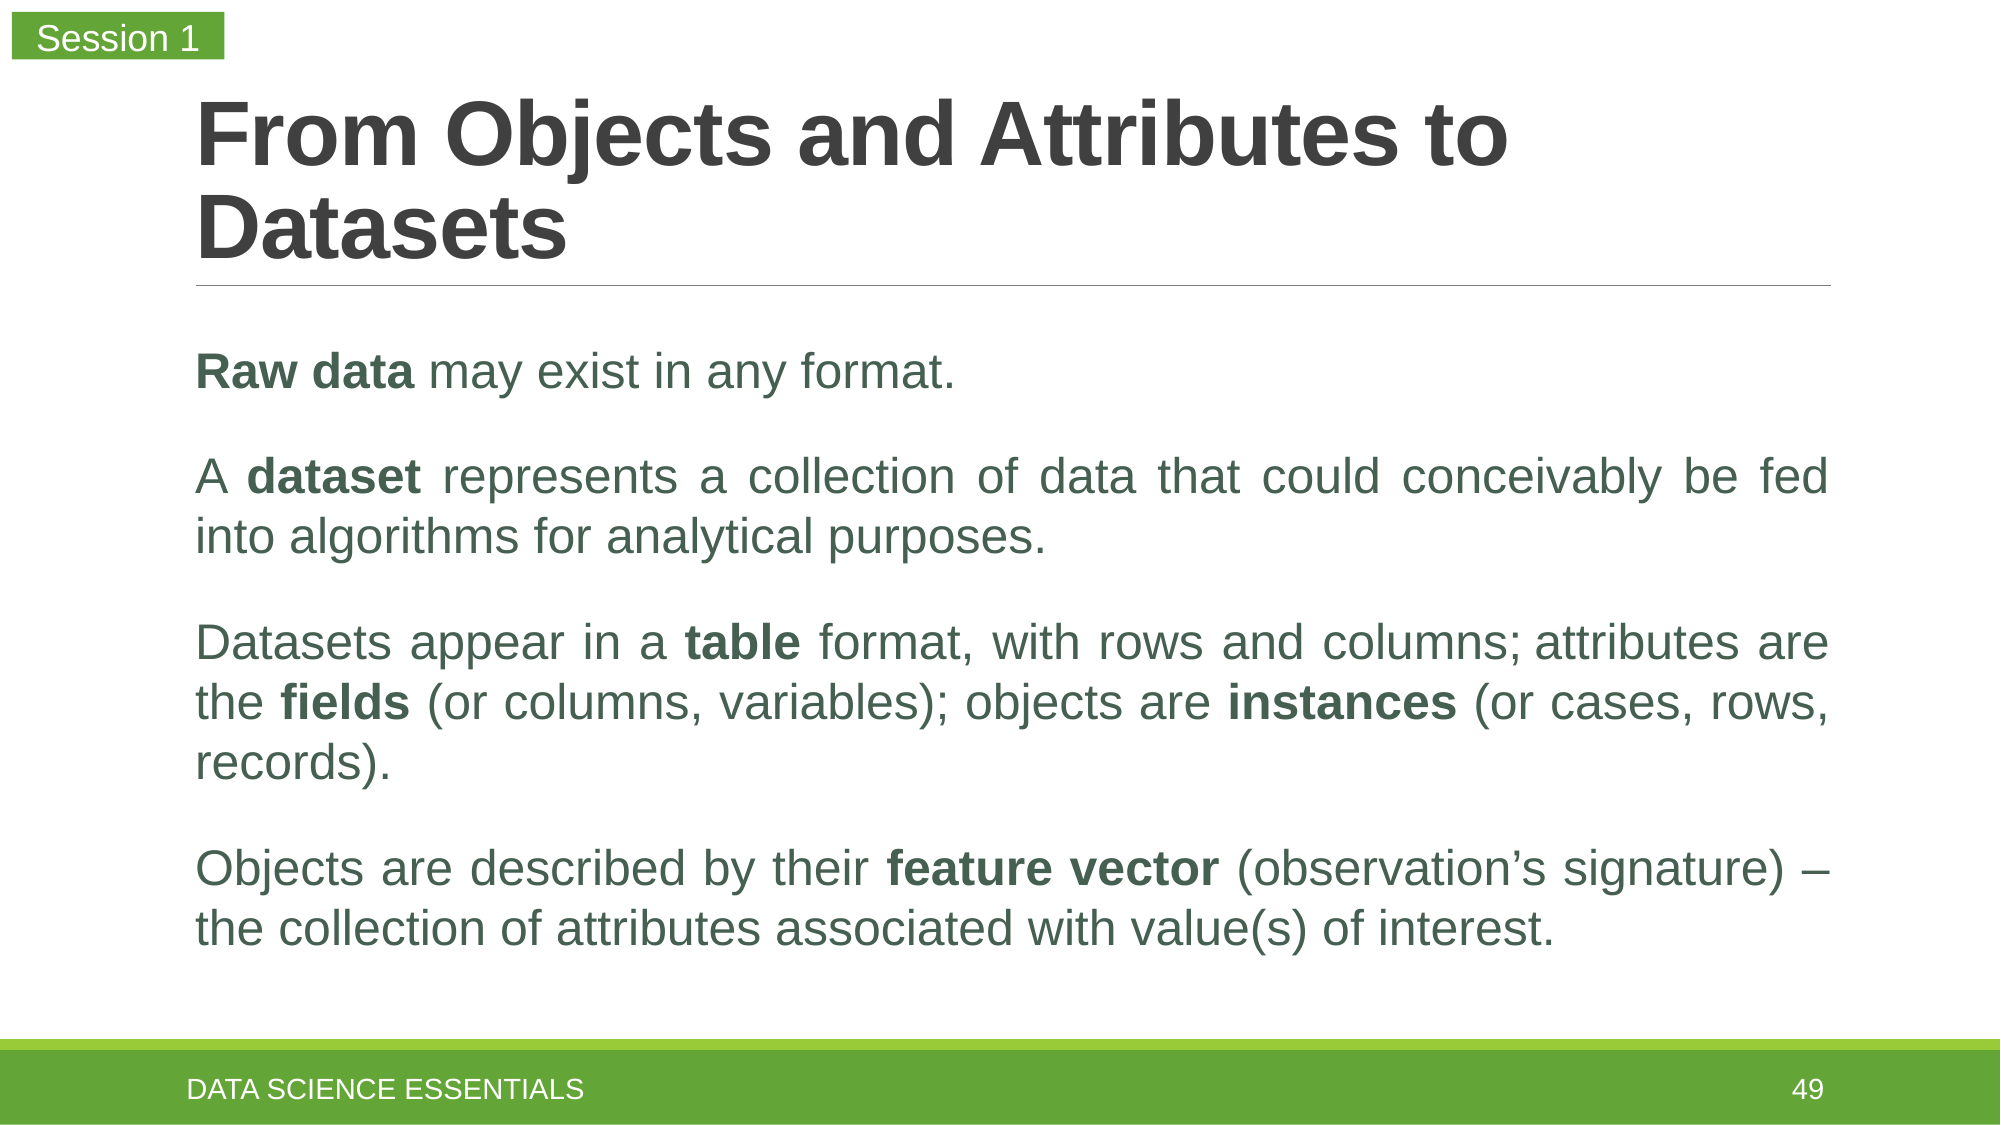

Session 1
# From Objects and Attributes to Datasets
Raw data may exist in any format.
A dataset represents a collection of data that could conceivably be fed into algorithms for analytical purposes.
Datasets appear in a table format, with rows and columns; attributes are the fields (or columns, variables); objects are instances (or cases, rows, records).
Objects are described by their feature vector (observation’s signature) – the collection of attributes associated with value(s) of interest.
DATA SCIENCE ESSENTIALS
49